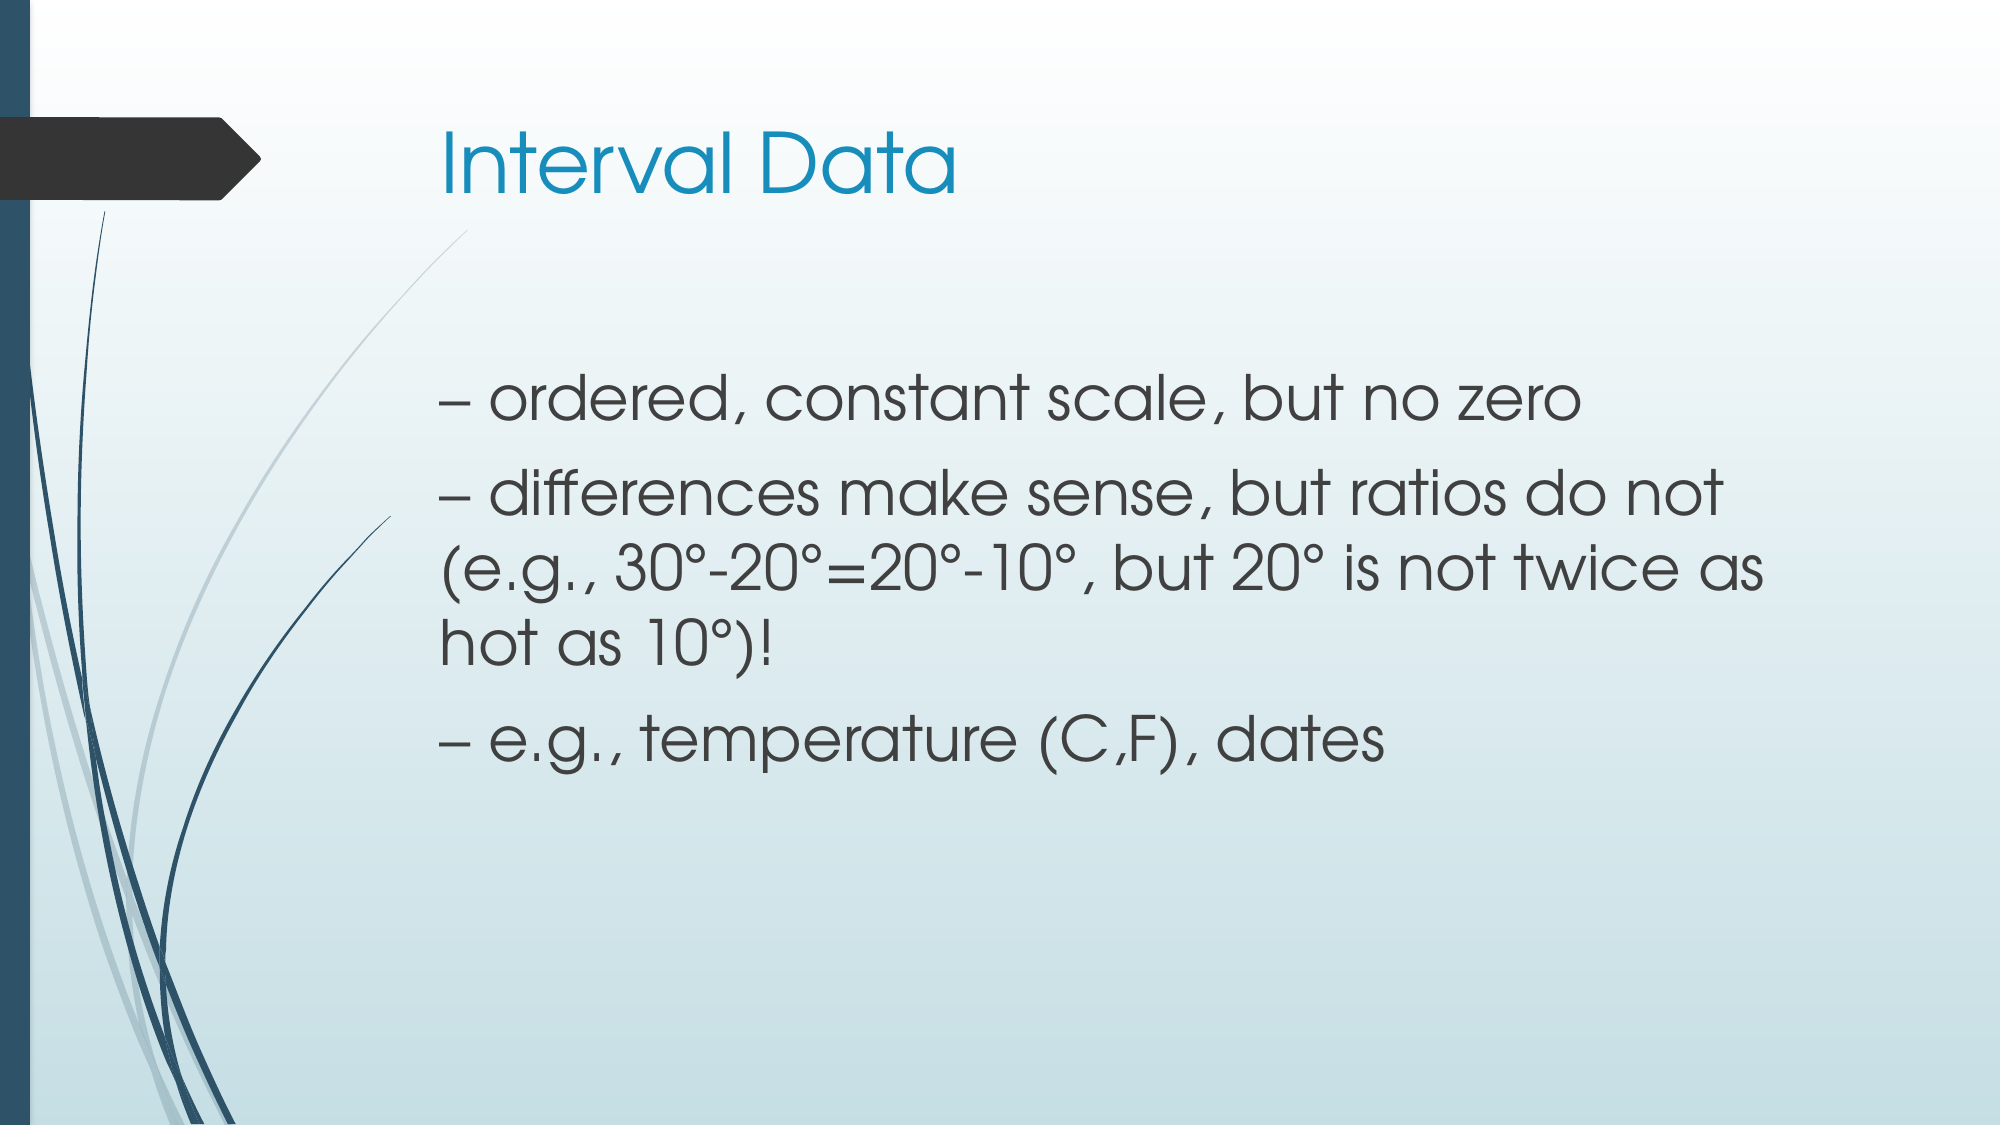

# Interval Data
– ordered, constant scale, but no zero
– differences make sense, but ratios do not (e.g., 30°-20°=20°-10°, but 20° is not twice as hot as 10°)!
– e.g., temperature (C,F), dates